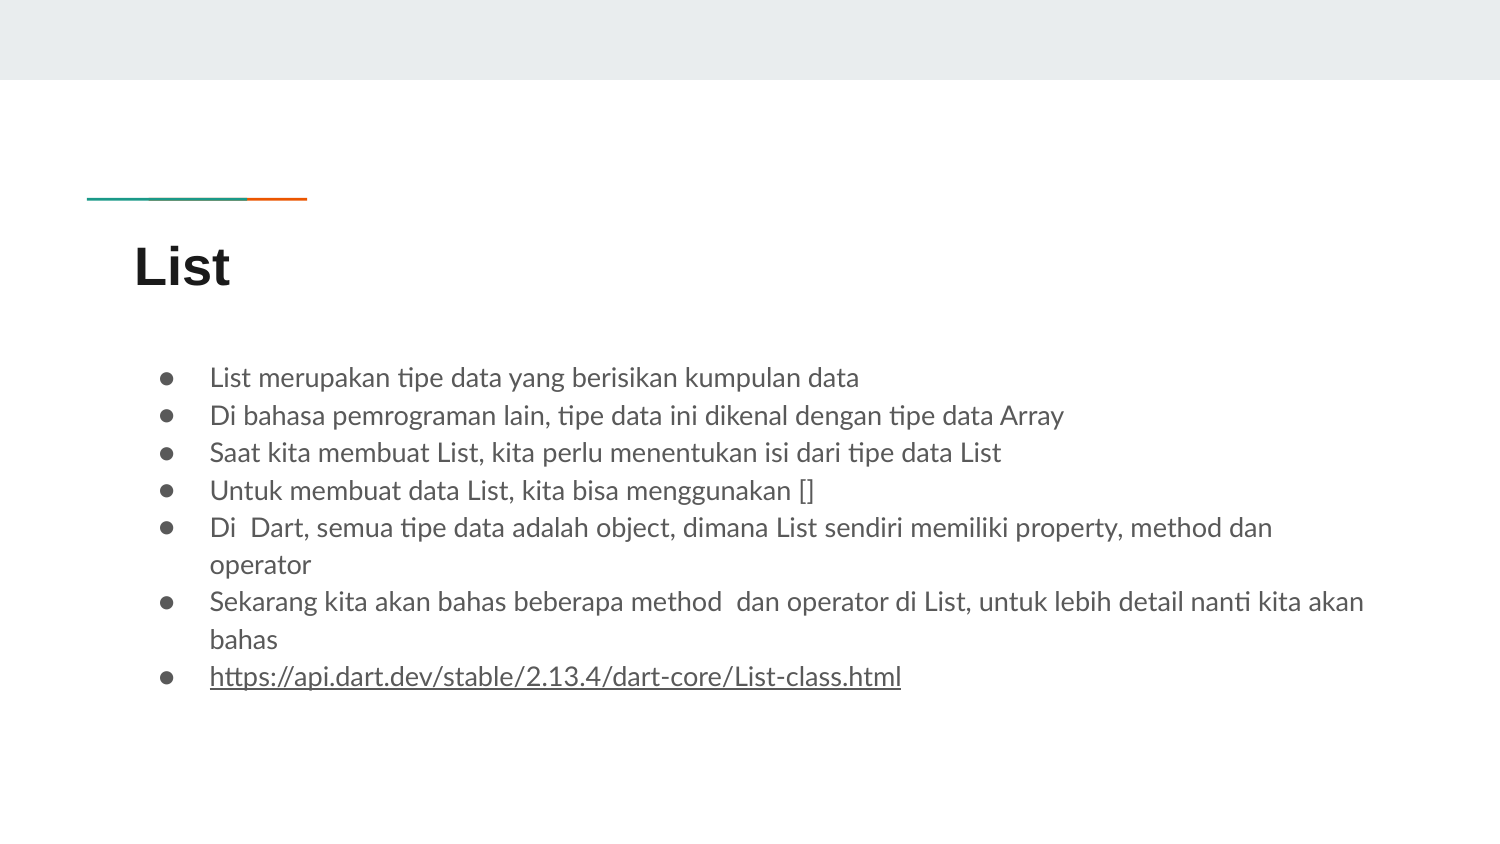

# List
List merupakan tipe data yang berisikan kumpulan data
Di bahasa pemrograman lain, tipe data ini dikenal dengan tipe data Array
Saat kita membuat List, kita perlu menentukan isi dari tipe data List
Untuk membuat data List, kita bisa menggunakan []
Di  Dart, semua tipe data adalah object, dimana List sendiri memiliki property, method dan operator
Sekarang kita akan bahas beberapa method  dan operator di List, untuk lebih detail nanti kita akan bahas
https://api.dart.dev/stable/2.13.4/dart-core/List-class.html